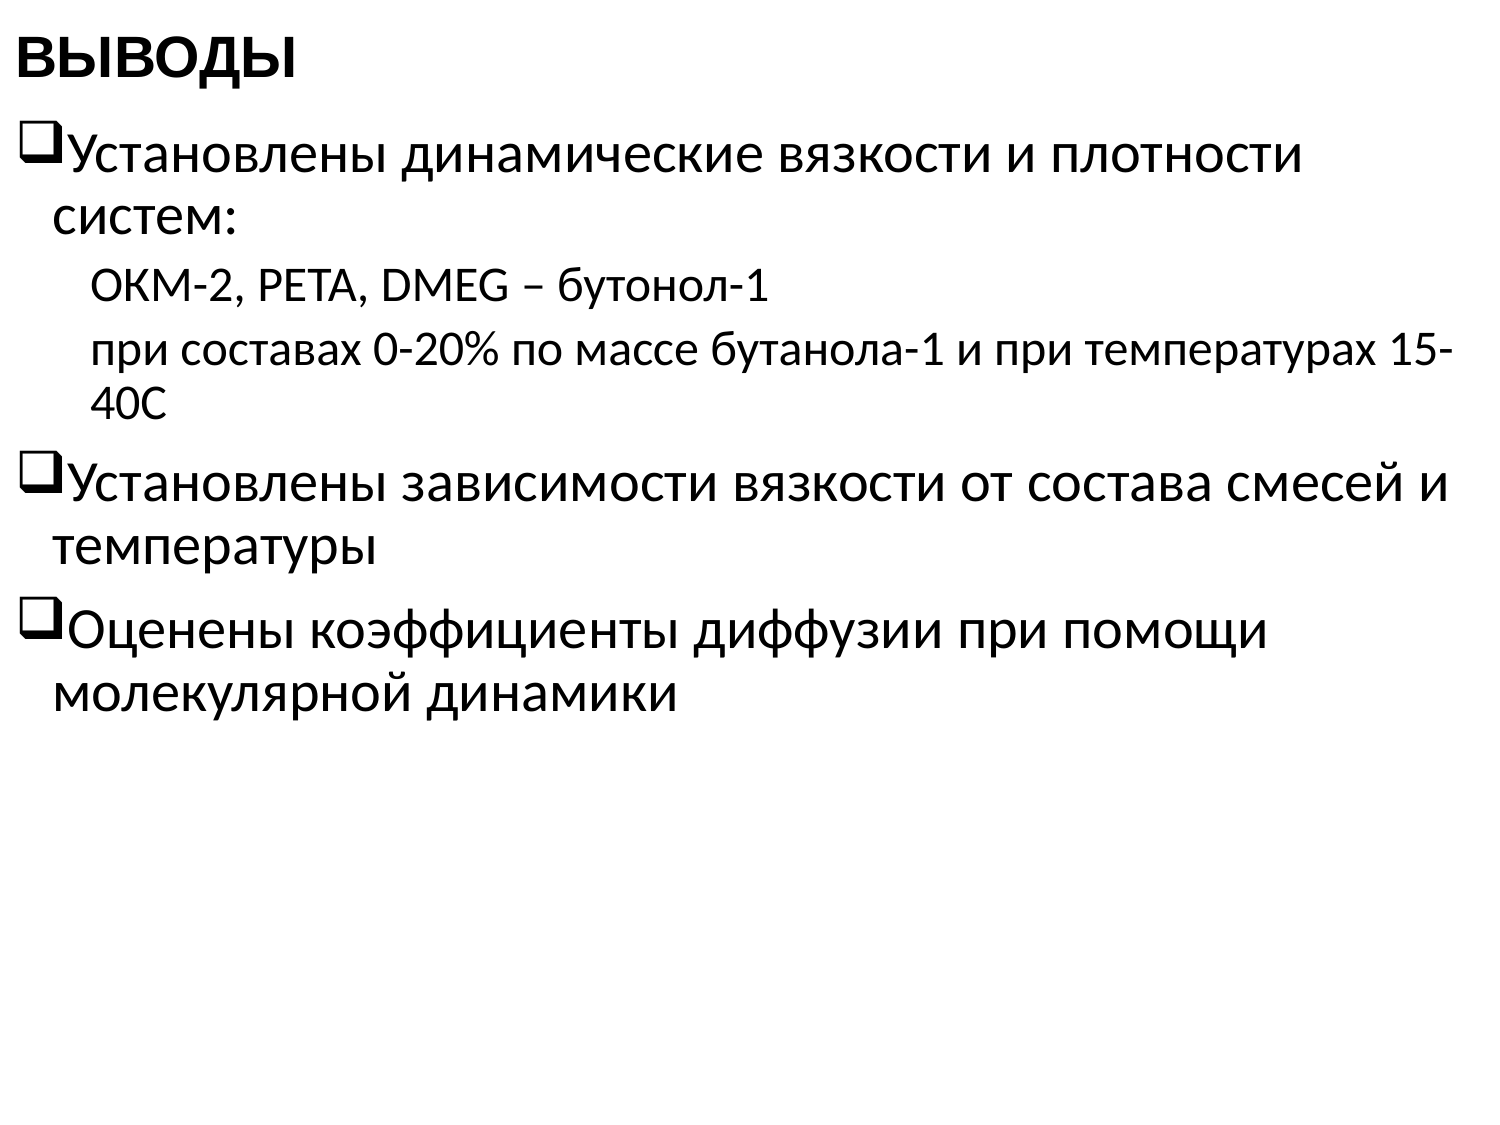

# ВЫВОДЫ
Установлены динамические вязкости и плотности систем:
ОКМ-2, PETA, DMEG – бутонол-1
при составах 0-20% по массе бутанола-1 и при температурах 15-40С
Установлены зависимости вязкости от состава смесей и температуры
Оценены коэффициенты диффузии при помощи молекулярной динамики